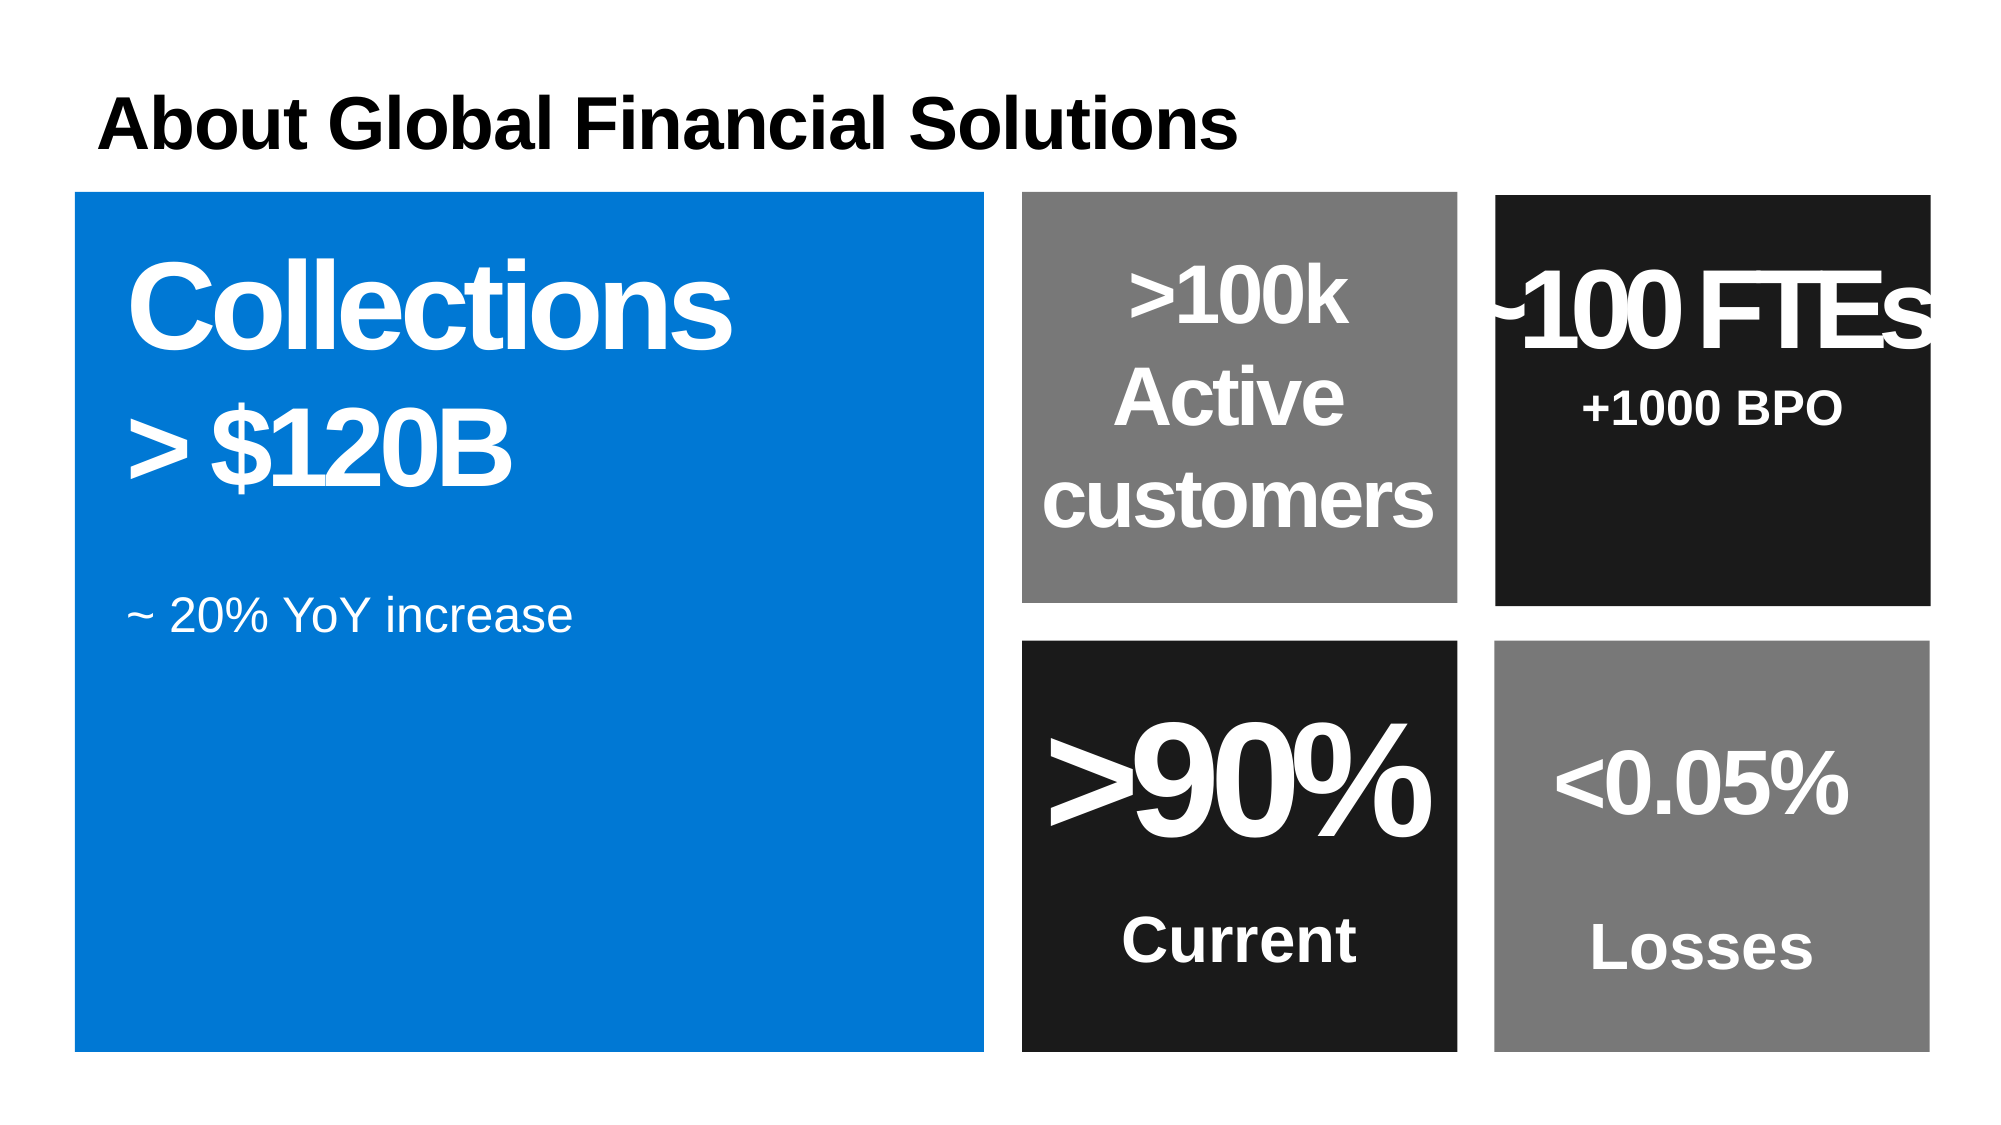

# About Global Financial Solutions

Collections
> $120B

~ 20% YoY increase
>100k
Active
customers
~100 FTEs
+1000 BPO

>90%
<0.05%
Current
Losses